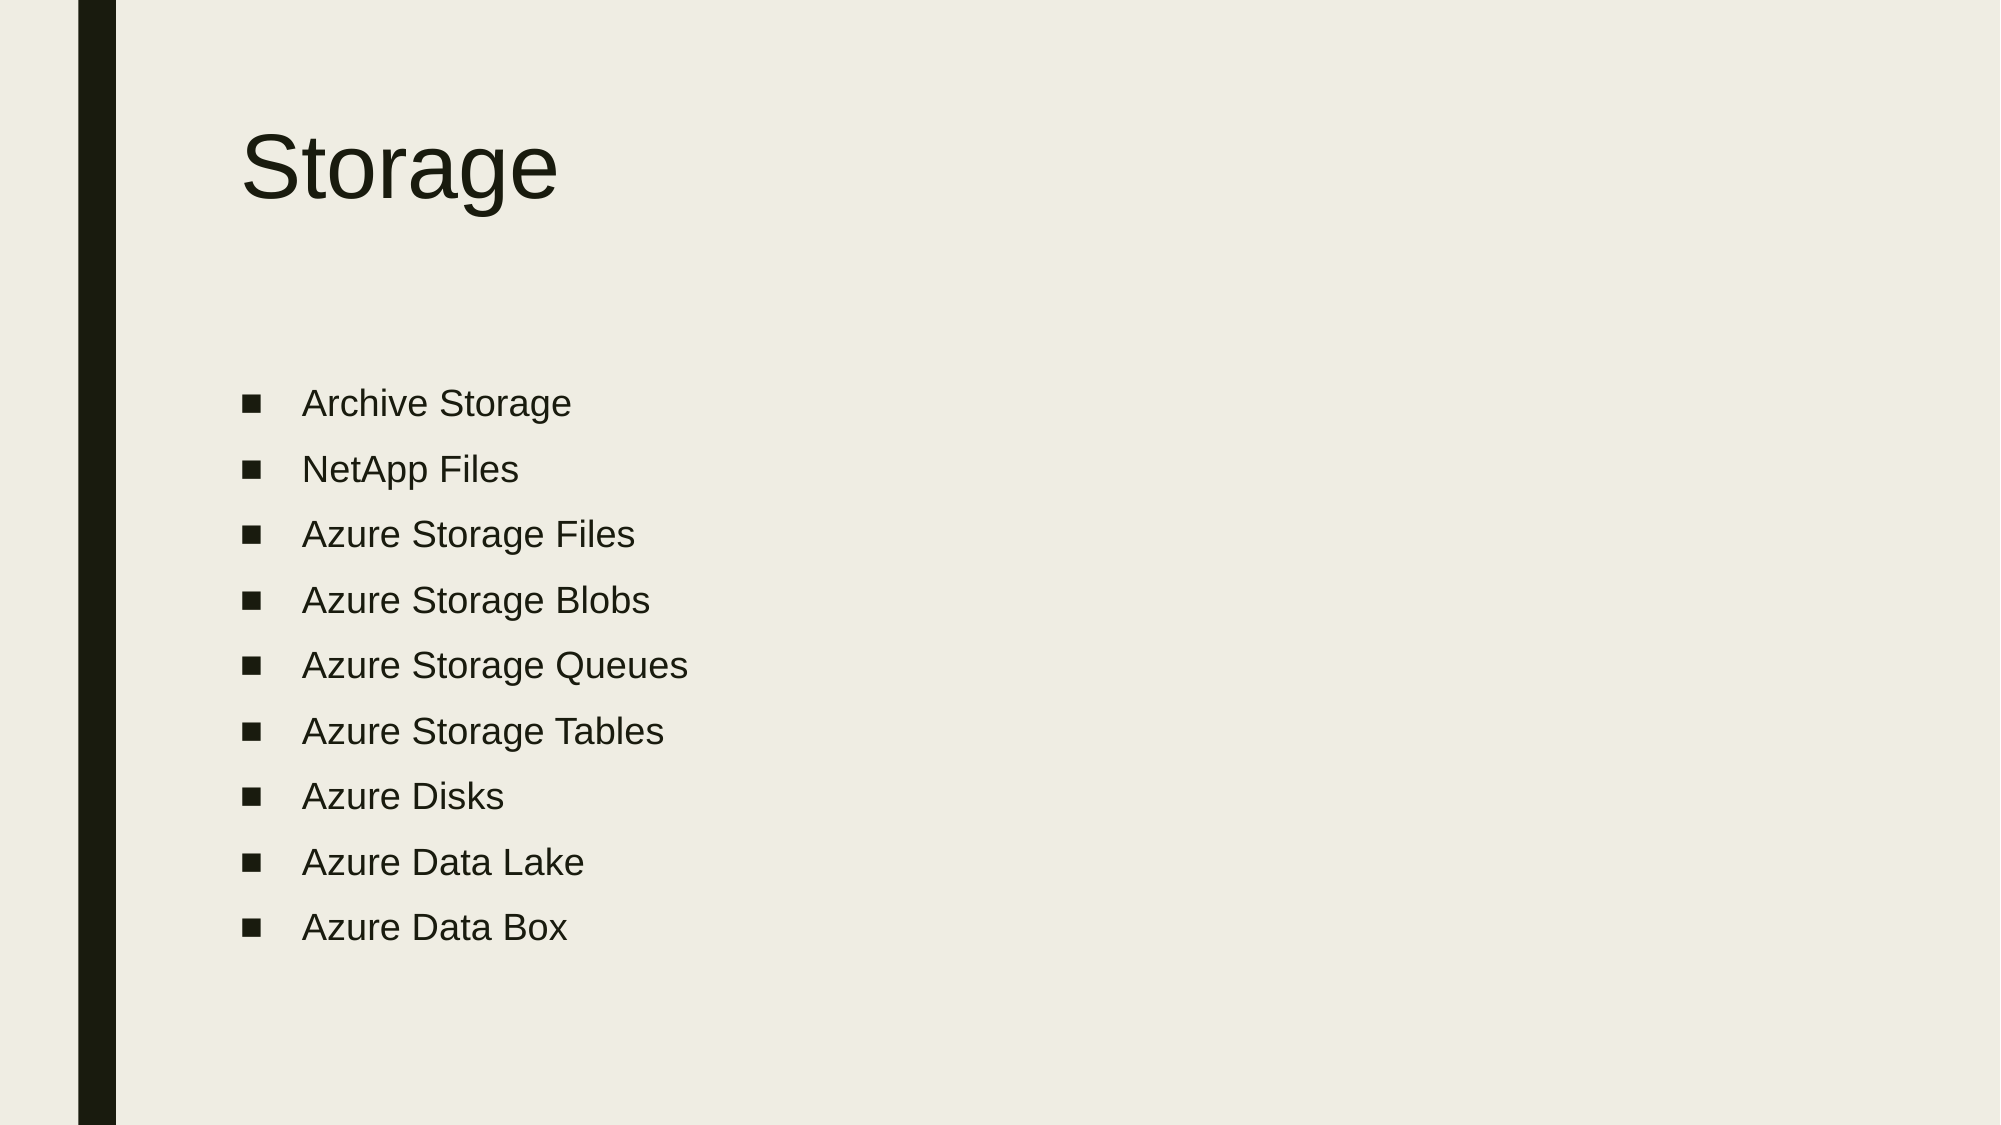

# Storage
Archive Storage
NetApp Files
Azure Storage Files
Azure Storage Blobs
Azure Storage Queues
Azure Storage Tables
Azure Disks
Azure Data Lake
Azure Data Box